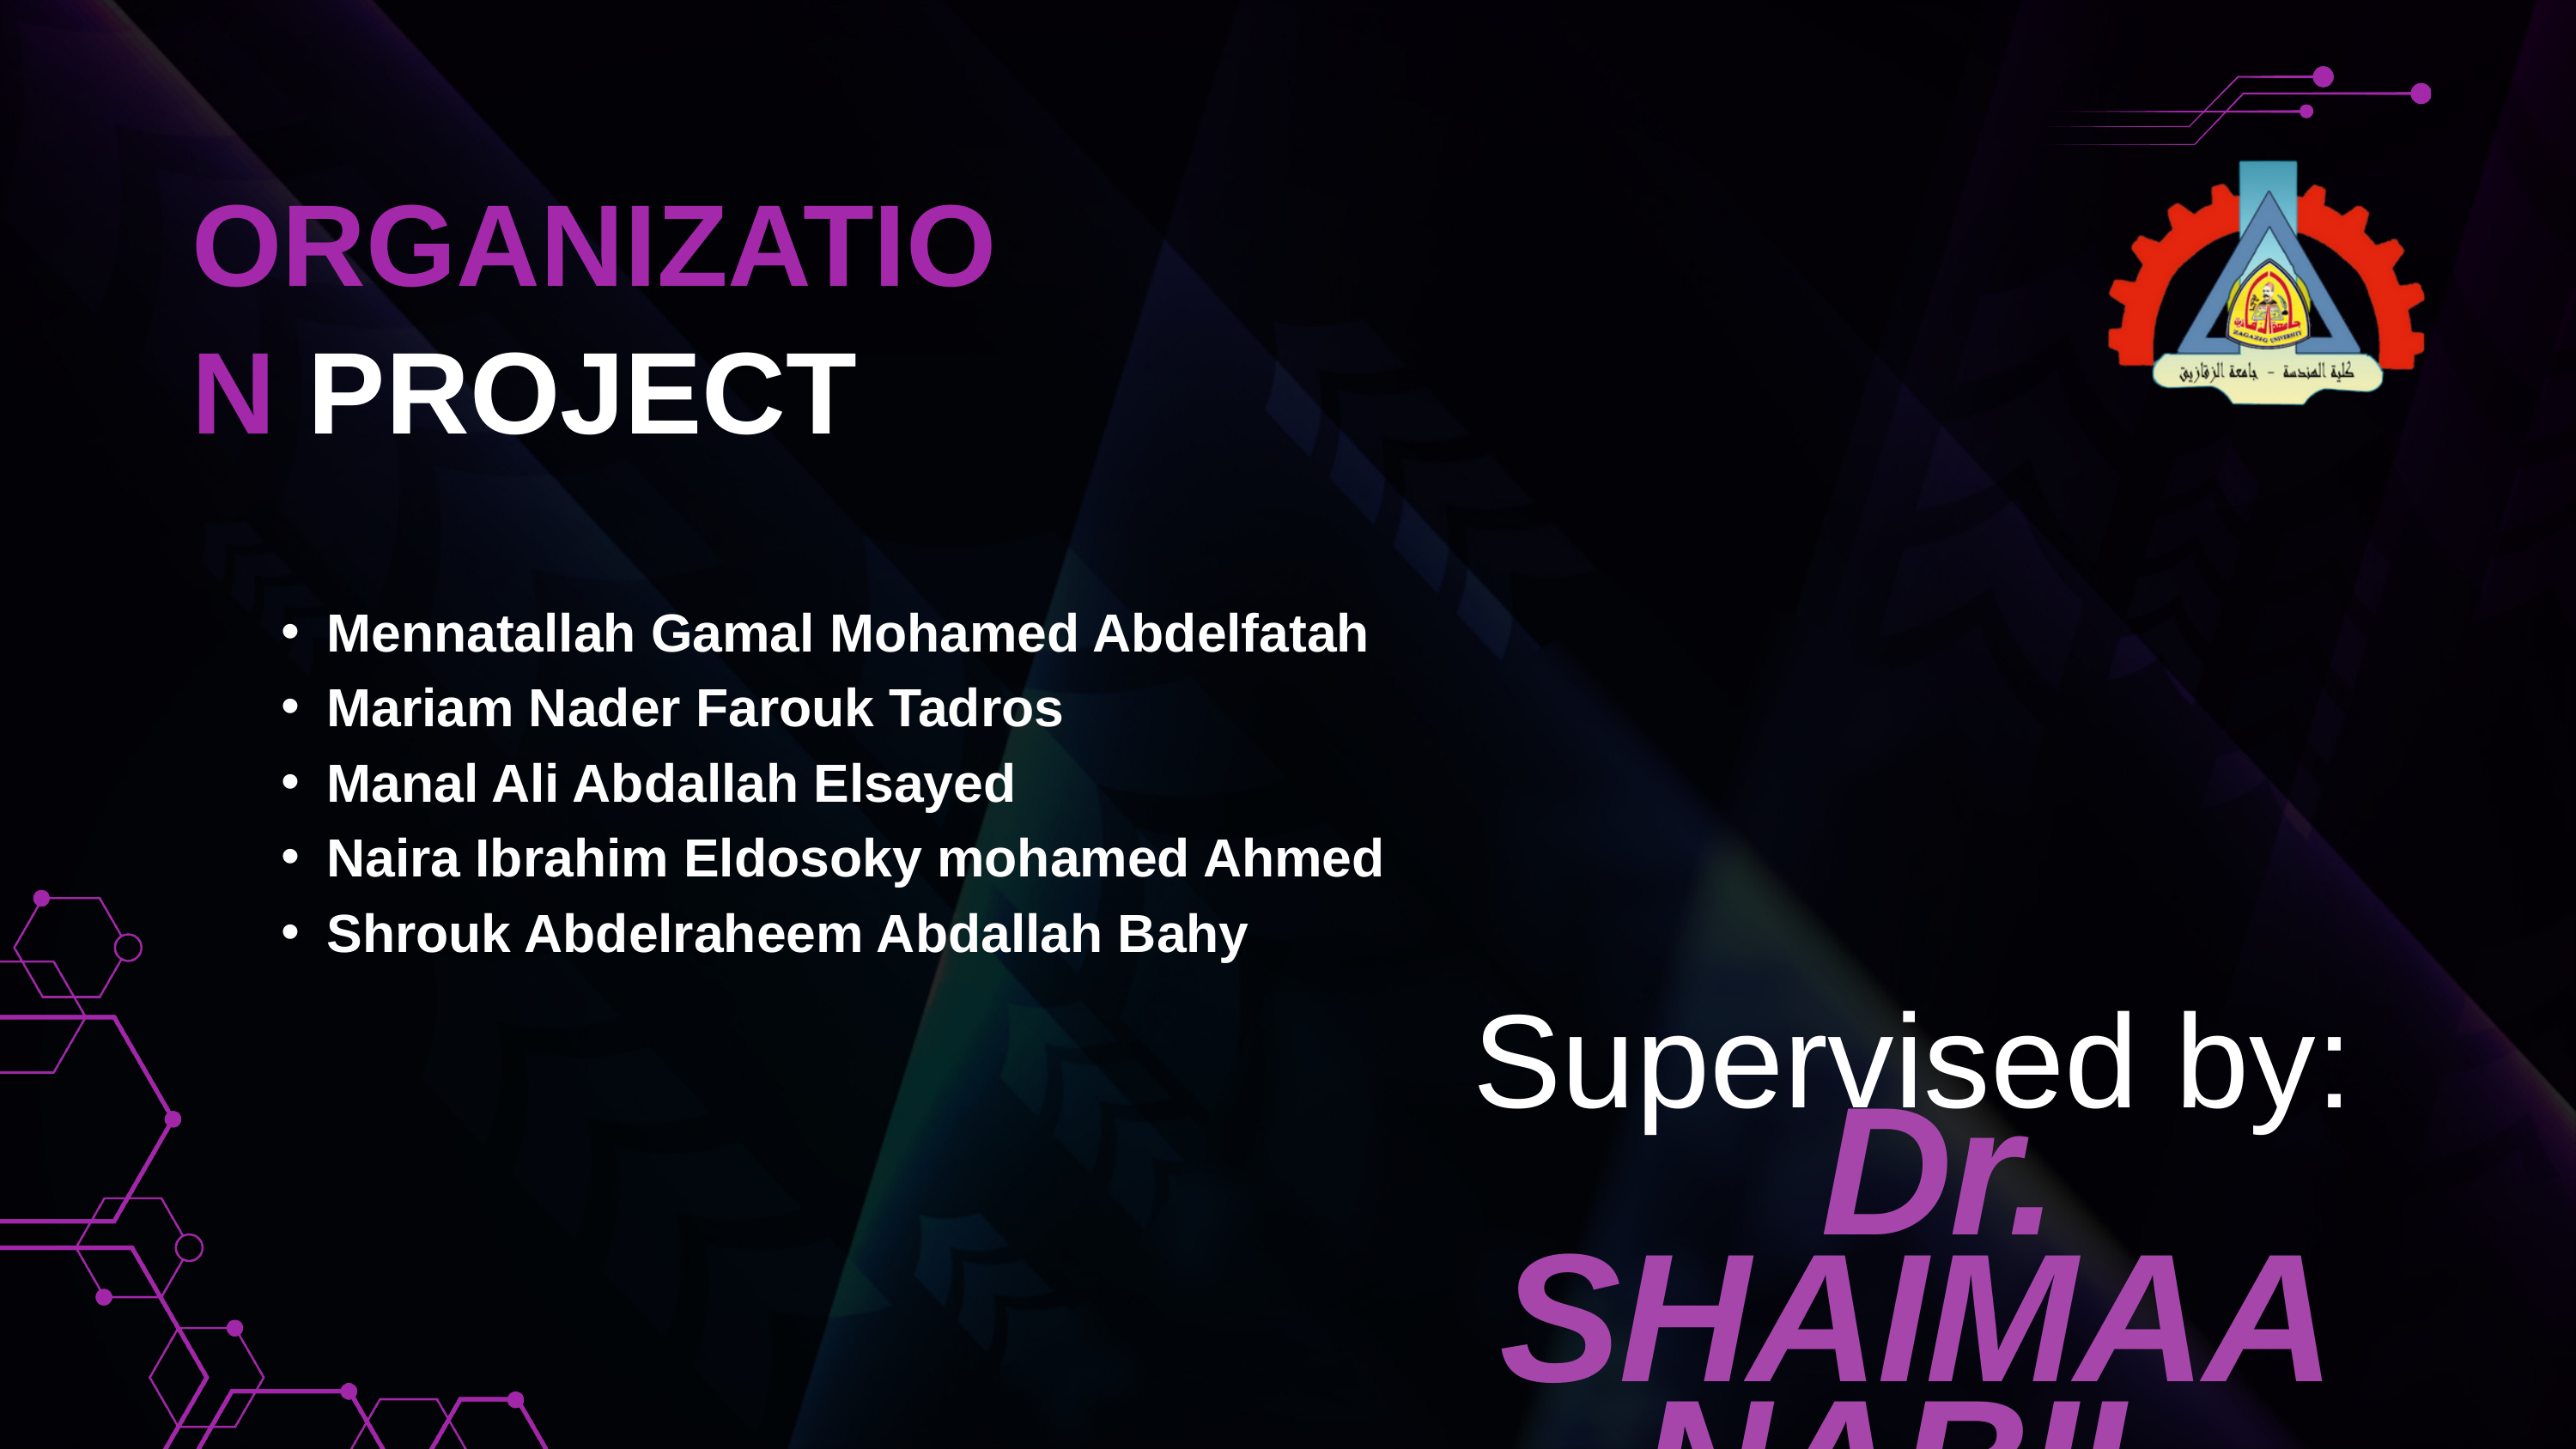

ORGANIZATION PROJECT
Mennatallah Gamal Mohamed Abdelfatah
Mariam Nader Farouk Tadros
Manal Ali Abdallah Elsayed
Naira Ibrahim Eldosoky mohamed Ahmed
Shrouk Abdelraheem Abdallah Bahy

Supervised by:
 Dr. SHAIMAA NABIL